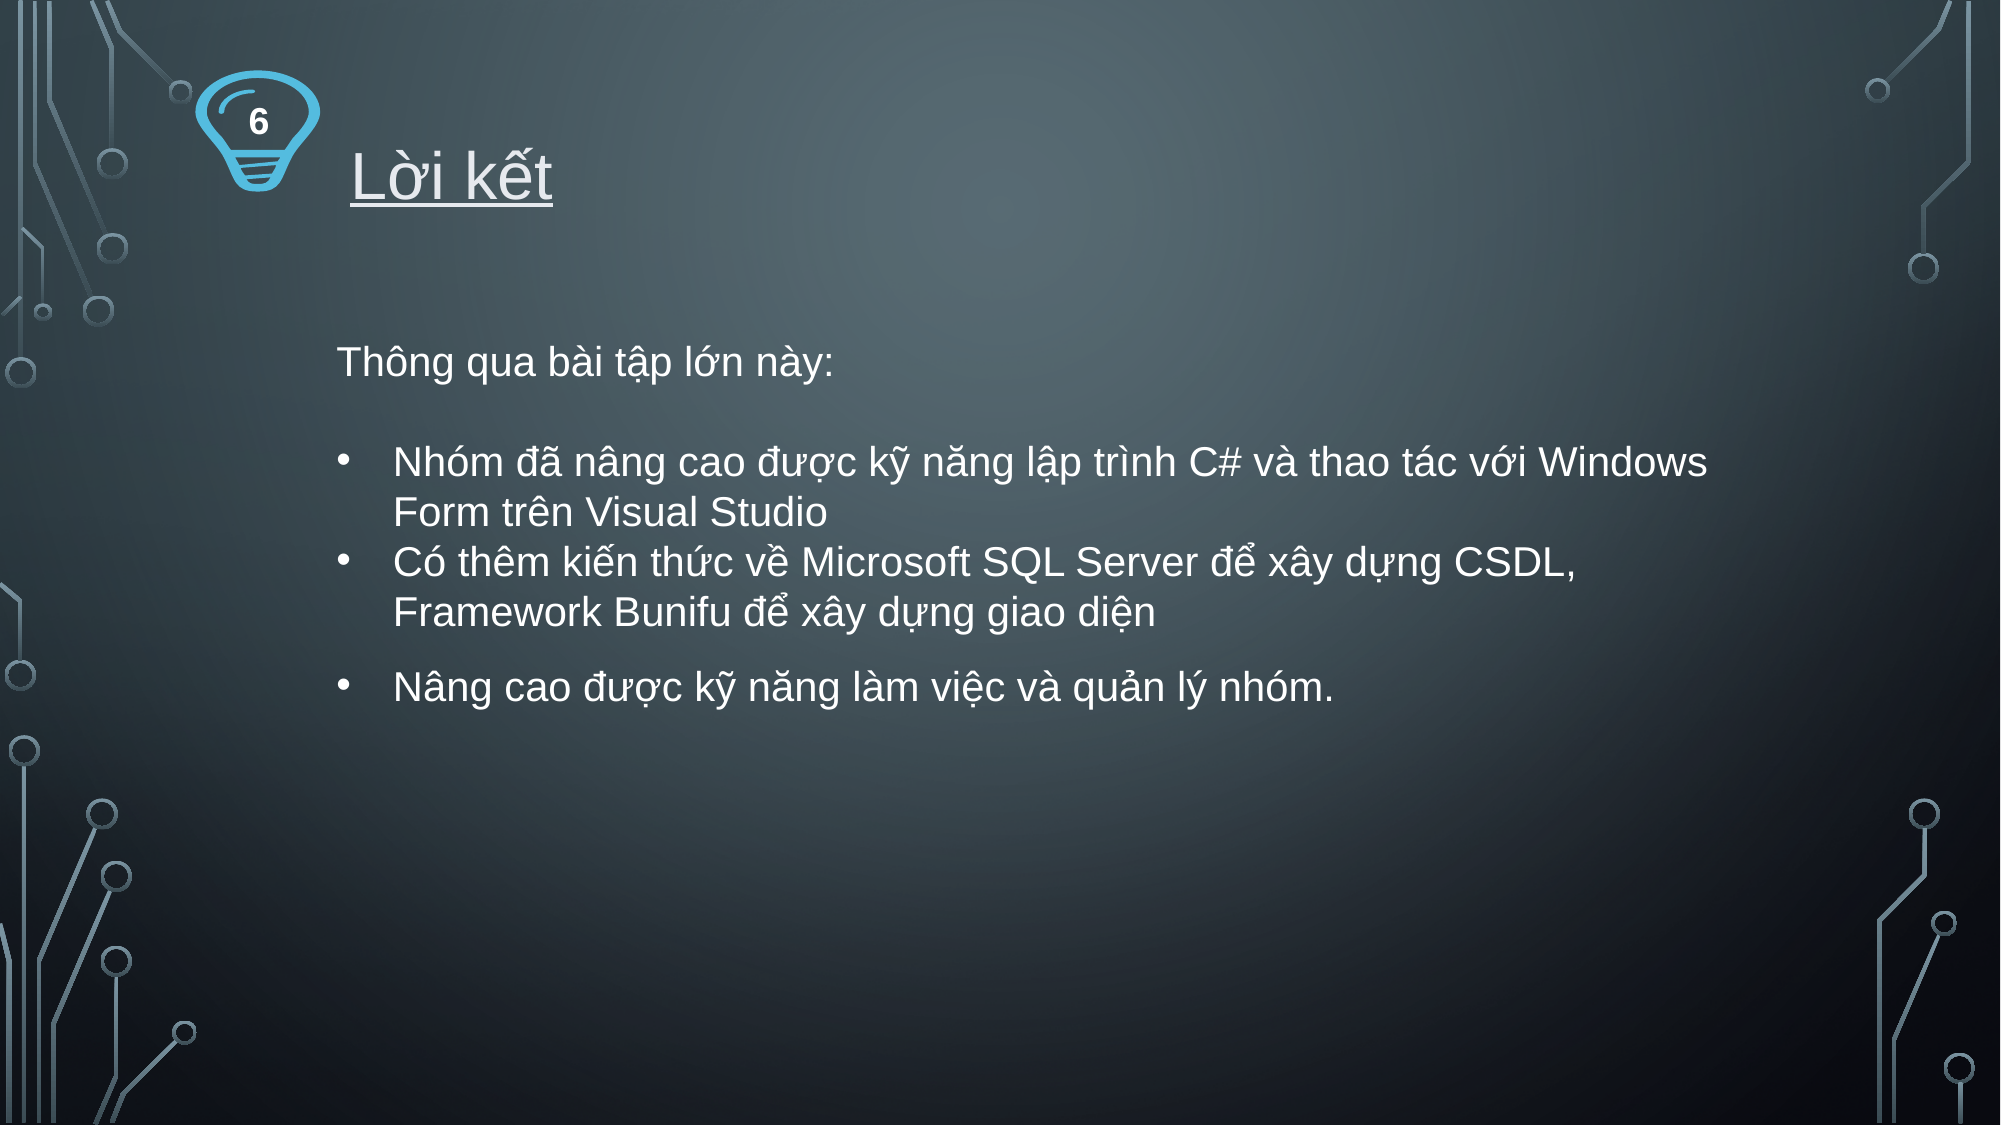

6
Lời kết

Thông qua bài tập lớn này:

Nhóm đã nâng cao được kỹ năng lập trình C# và thao tác với Windows Form trên Visual Studio
Có thêm kiến thức về Microsoft SQL Server để xây dựng CSDL, Framework Bunifu để xây dựng giao diện
Nâng cao được kỹ năng làm việc và quản lý nhóm.